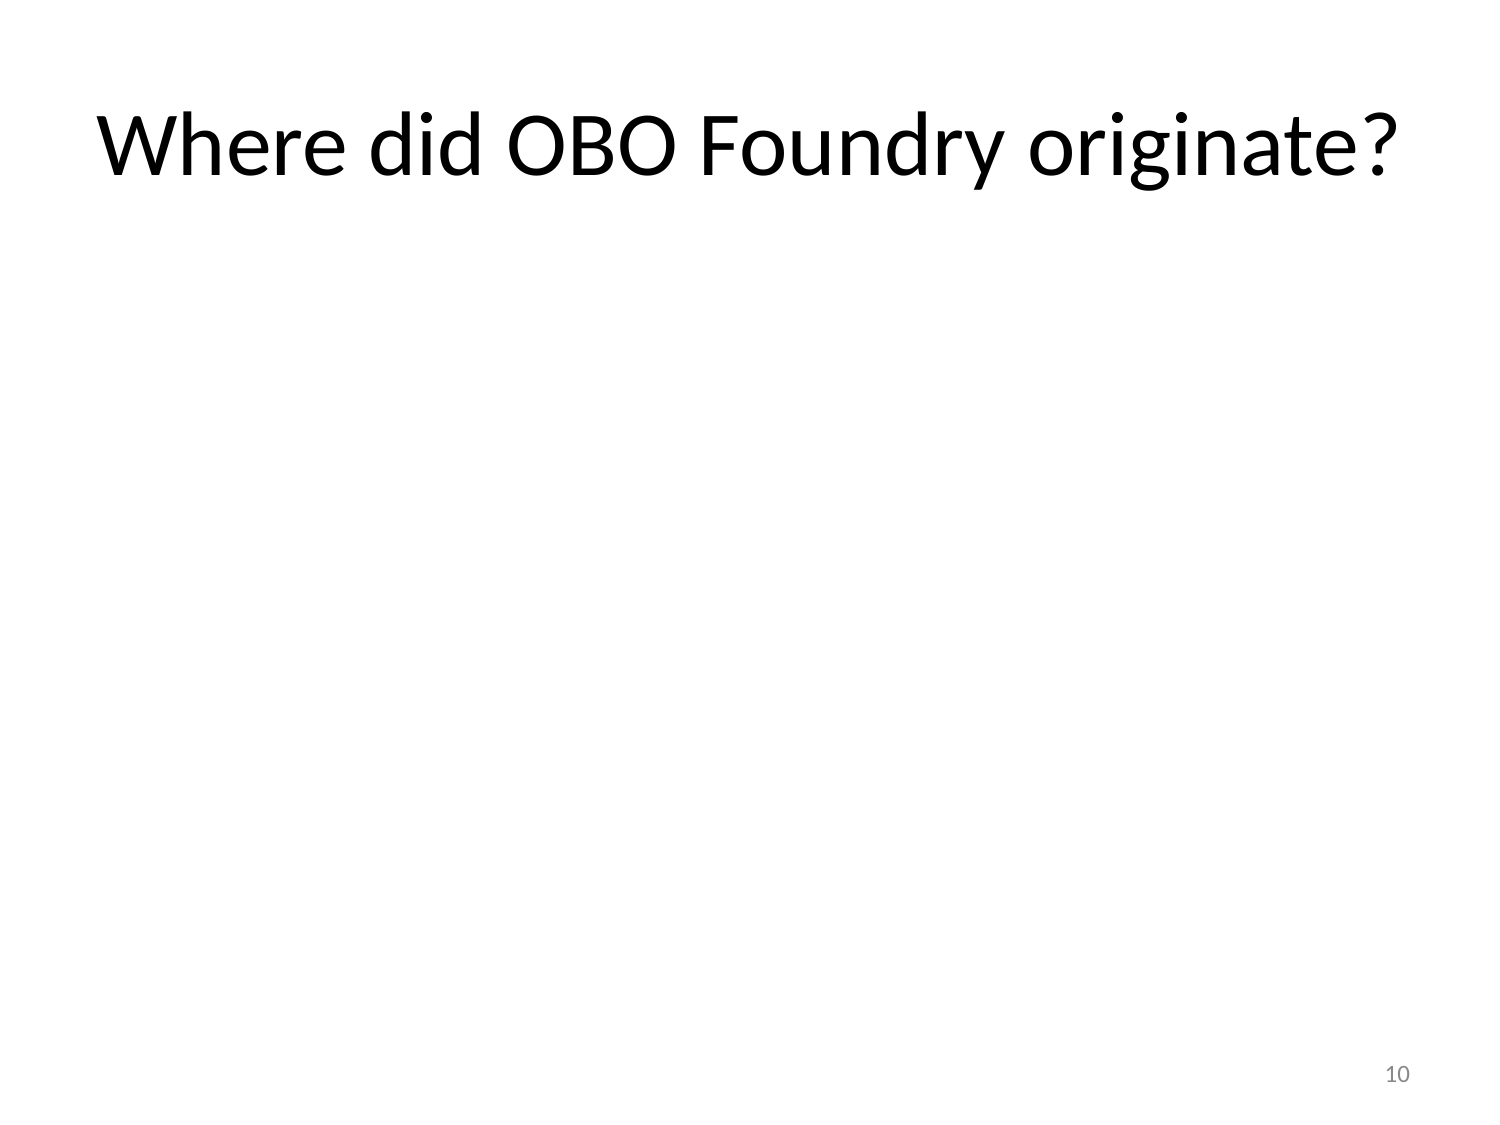

# Where did OBO Foundry originate?

10